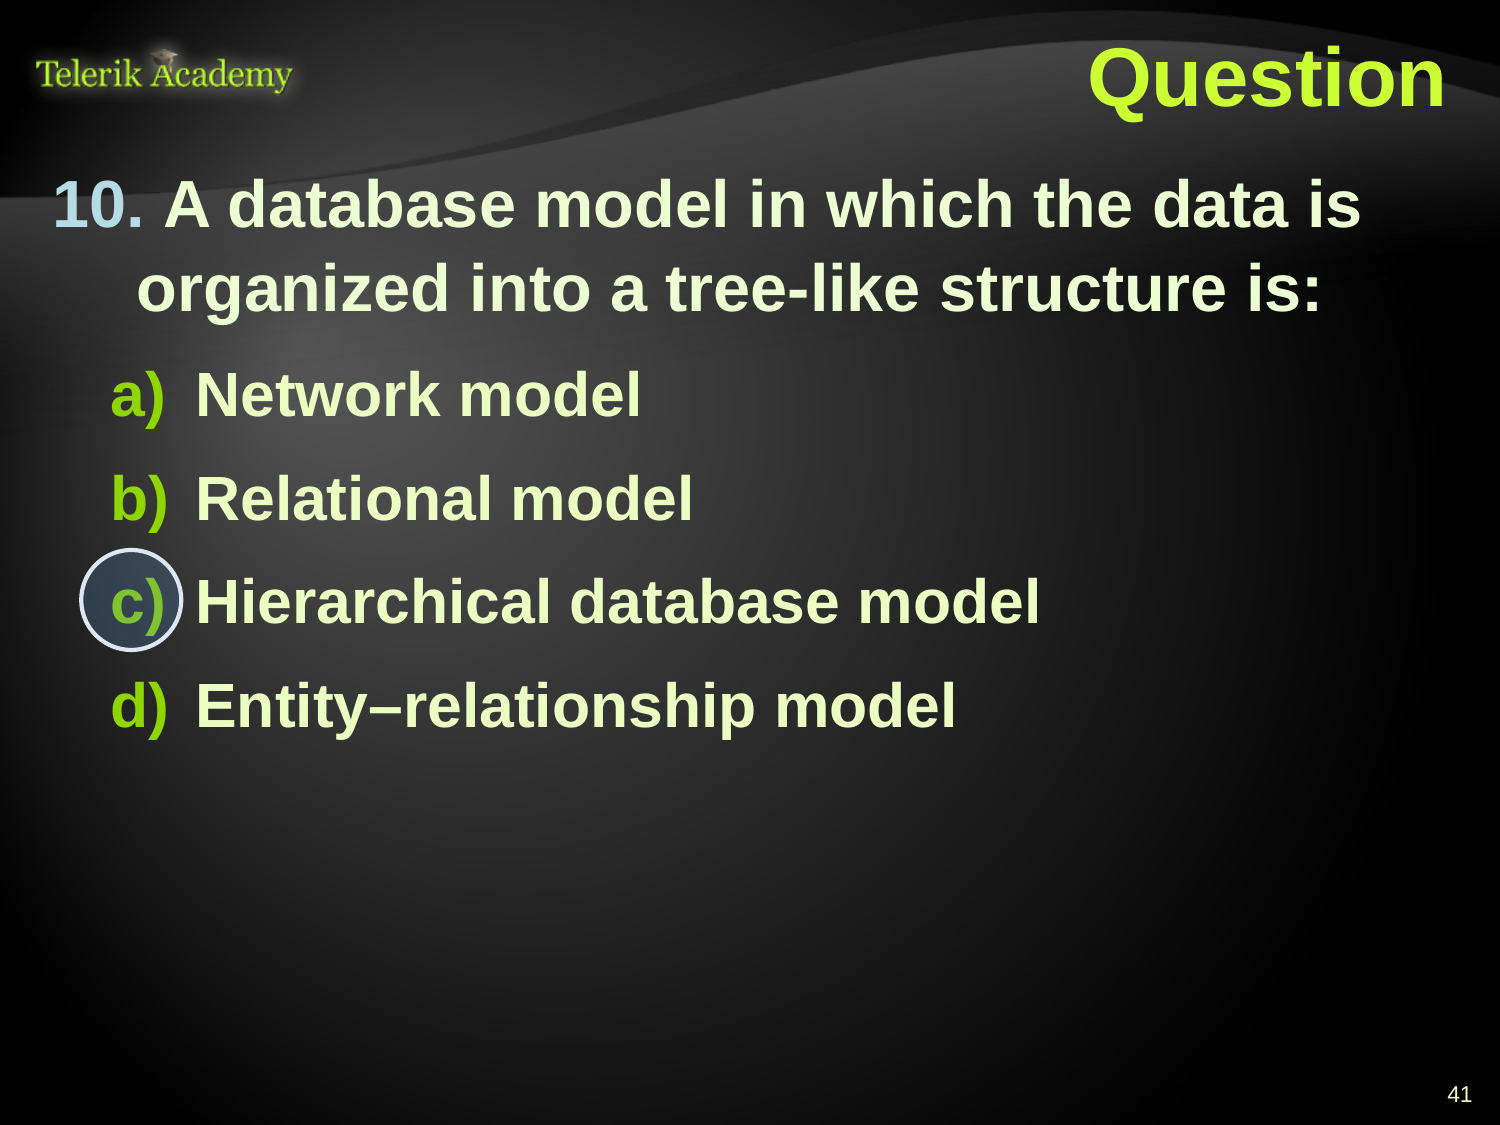

# Question
 A database model in which the data is organized into a tree-like structure is:
Network model
Relational model
Hierarchical database model
Entity–relationship model

41